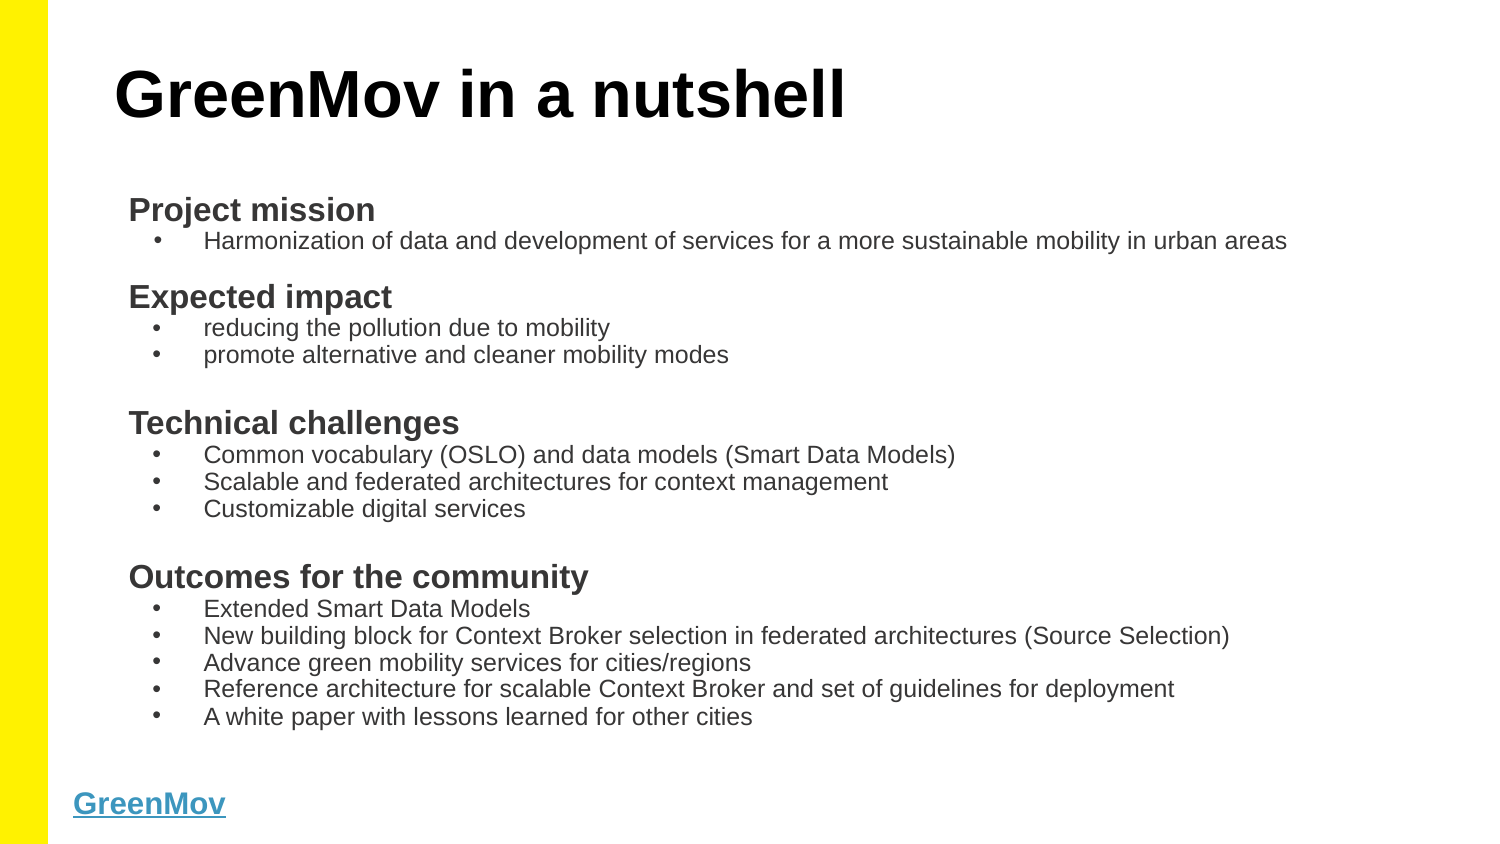

GreenMov in a nutshell

Project mission
Harmonization of data and development of services for a more sustainable mobility in urban areas

Expected impact
reducing the pollution due to mobility
promote alternative and cleaner mobility modes

Technical challenges
Common vocabulary (OSLO) and data models (Smart Data Models)
Scalable and federated architectures for context management
Customizable digital services

Outcomes for the community
Extended Smart Data Models
New building block for Context Broker selection in federated architectures (Source Selection)
Advance green mobility services for cities/regions
Reference architecture for scalable Context Broker and set of guidelines for deployment
A white paper with lessons learned for other cities
GreenMov